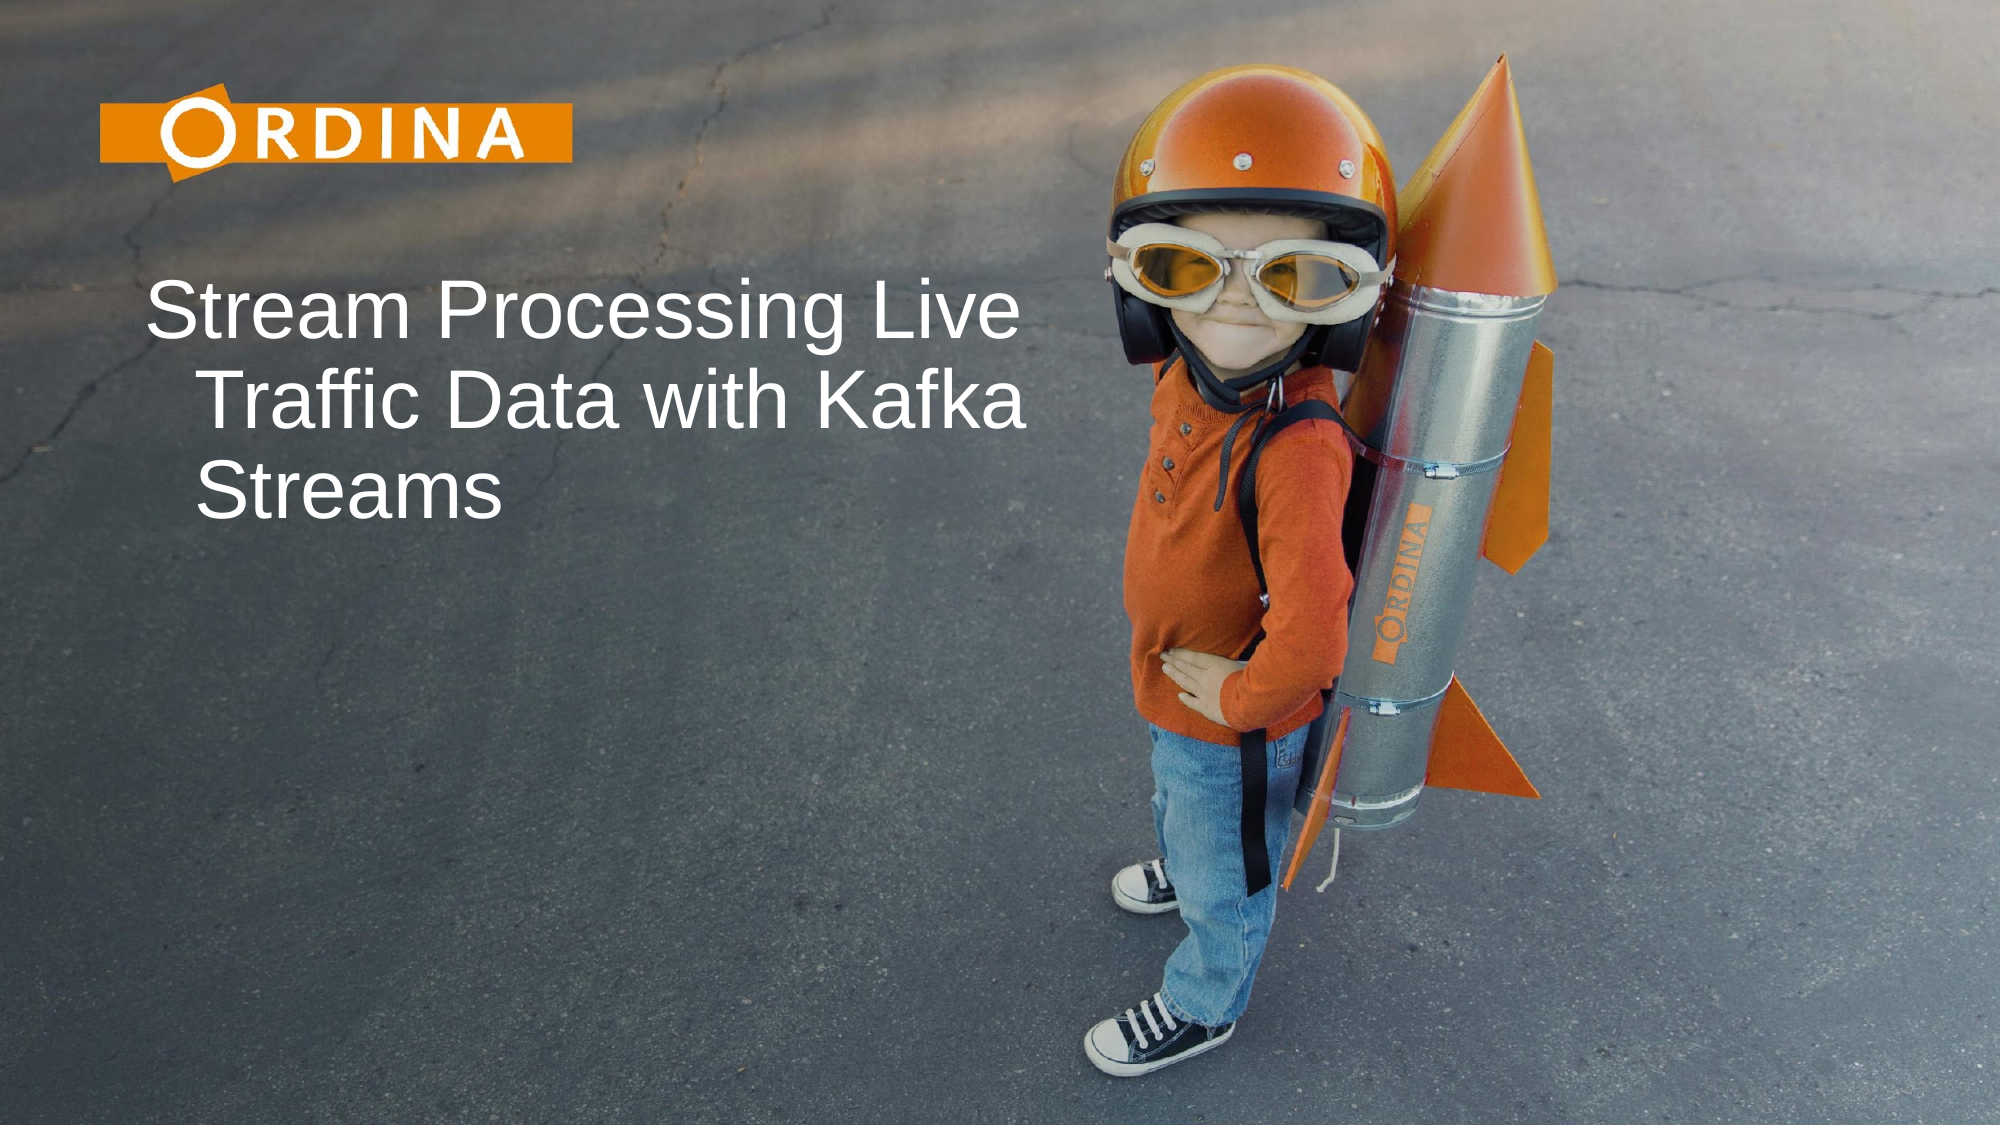

Stream Processing Live Traffic Data with Kafka Streams